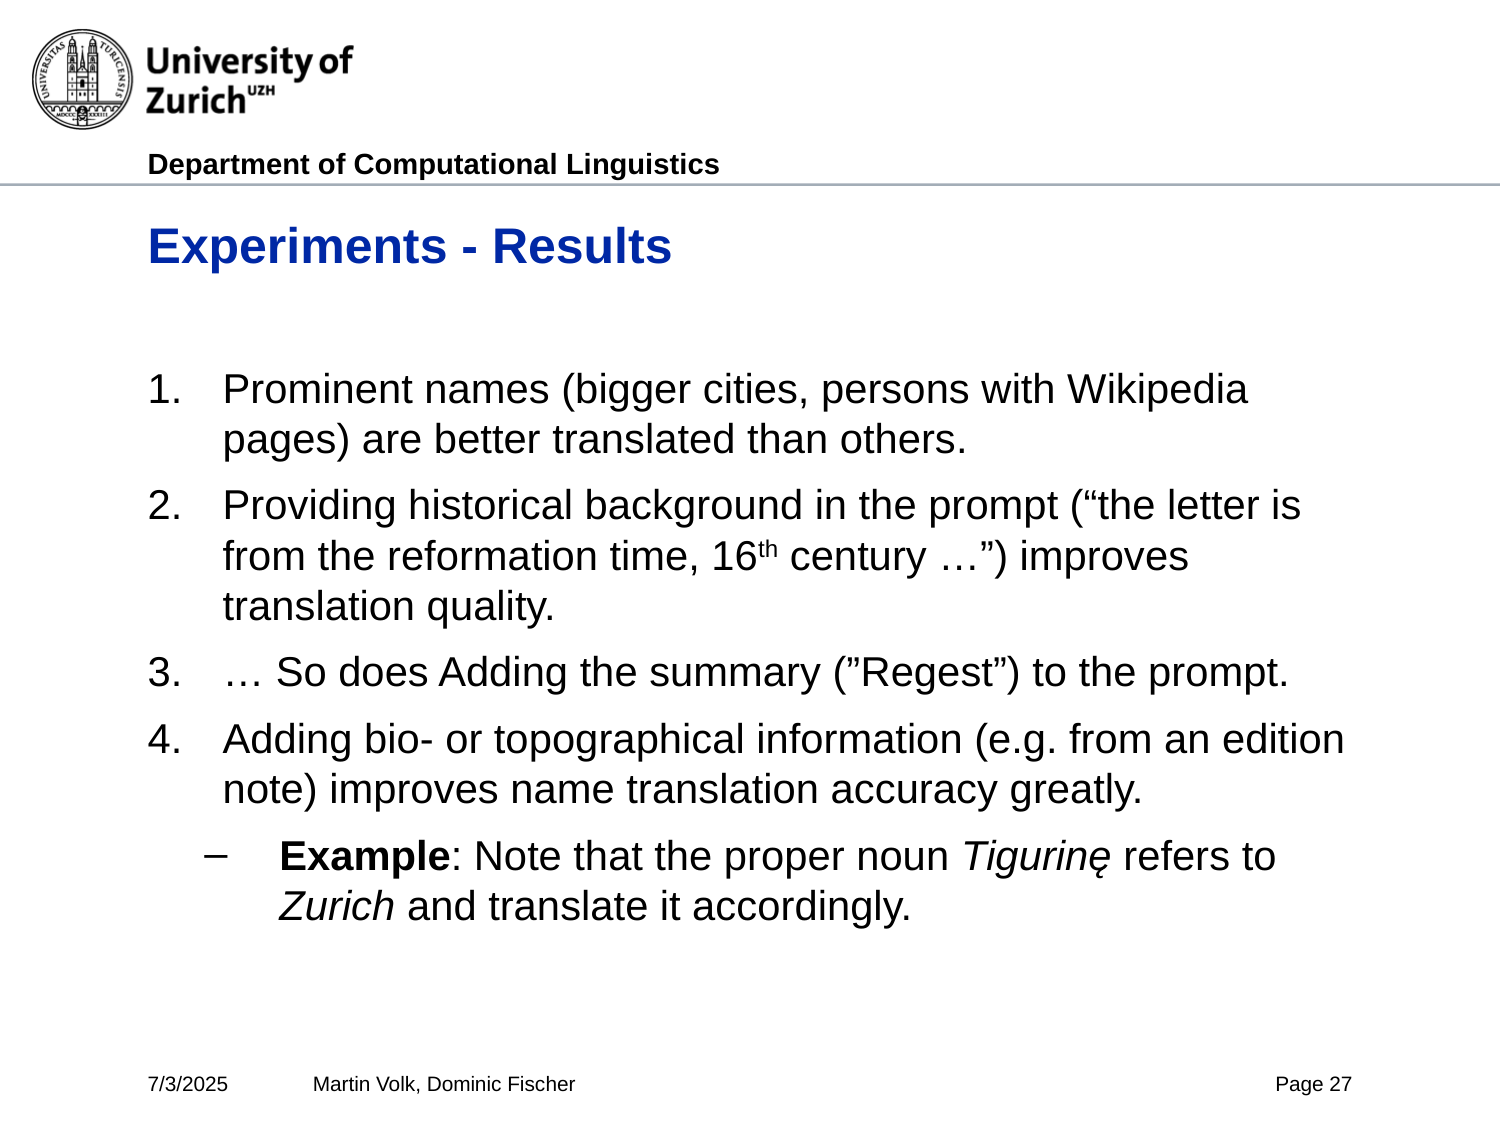

# Experiments - Results
Prominent names (bigger cities, persons with Wikipedia pages) are better translated than others.
Providing historical background in the prompt (“the letter is from the reformation time, 16th century …”) improves translation quality.
… So does Adding the summary (”Regest”) to the prompt.
Adding bio- or topographical information (e.g. from an edition note) improves name translation accuracy greatly.
Example: Note that the proper noun Tigurinę refers to Zurich and translate it accordingly.

7/3/2025
Martin Volk, Dominic Fischer
Page 27